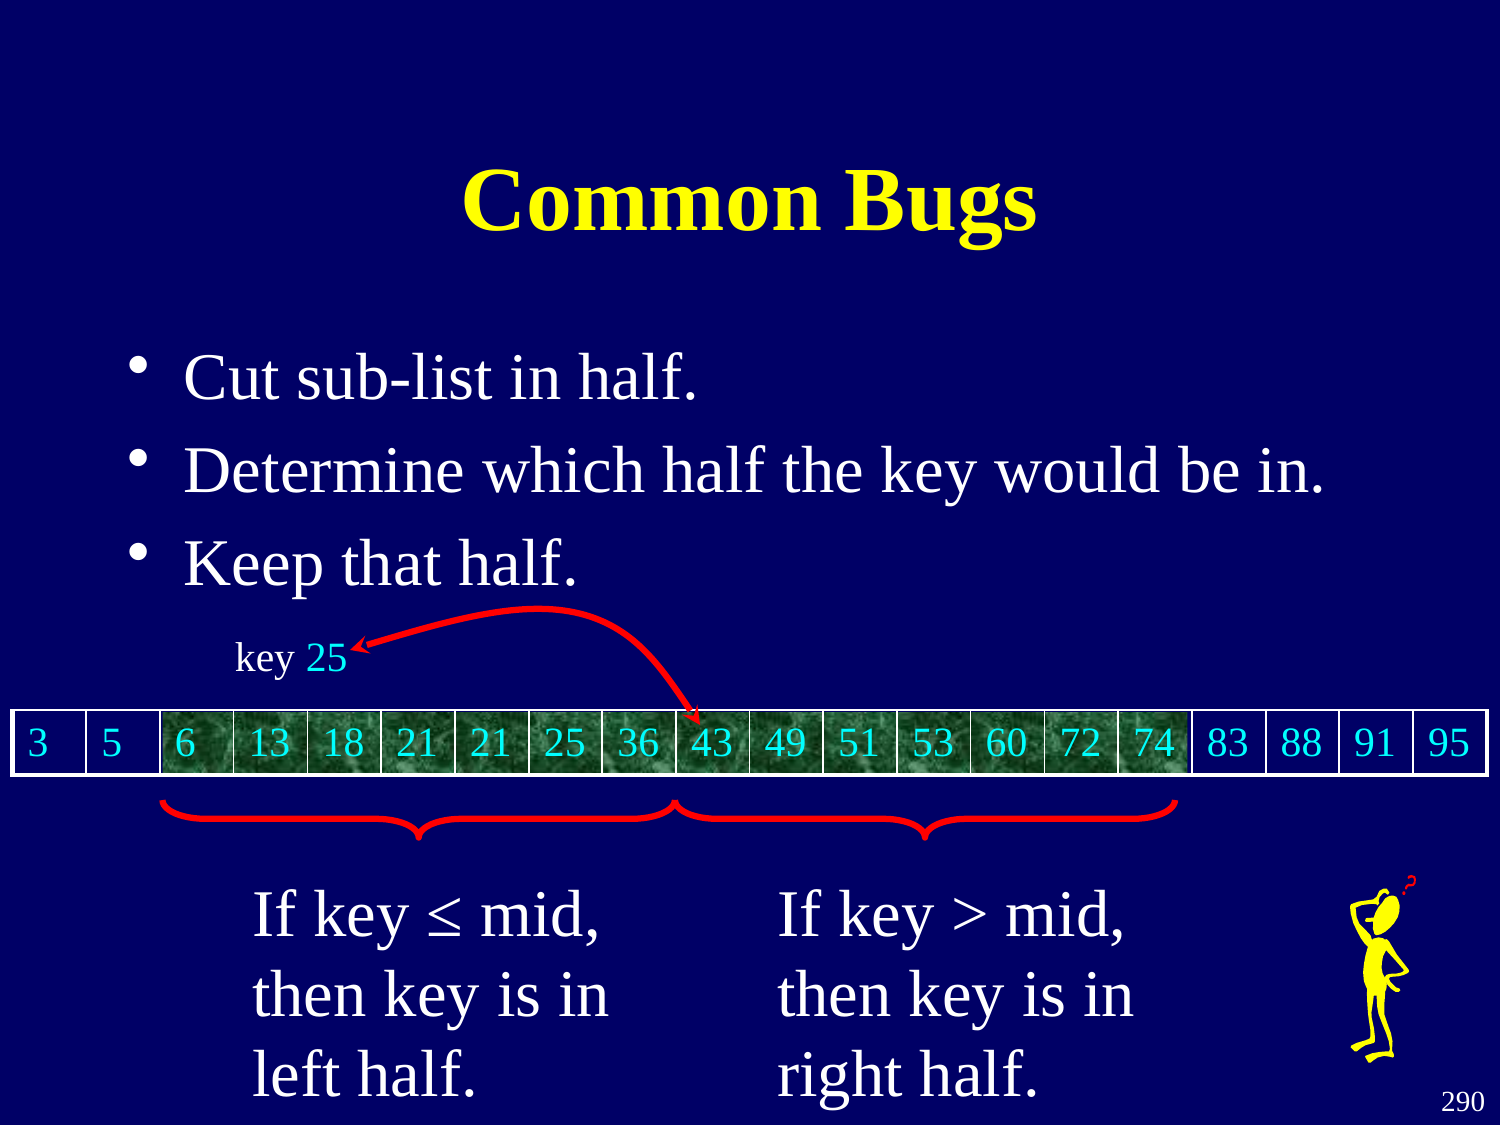

# Common Bugs
Cut sub-list in half.
Determine which half the key would be in.
Keep that half.

key 25
| 3 | 5 | 6 | 13 | 18 | 21 | 21 | 25 | 36 | 43 | 49 | 51 | 53 | 60 | 72 | 74 | 83 | 88 | 91 | 95 |
| --- | --- | --- | --- | --- | --- | --- | --- | --- | --- | --- | --- | --- | --- | --- | --- | --- | --- | --- | --- |

If key ≤ mid,
then key is in
left half.
If key > mid,
then key is in
right half.